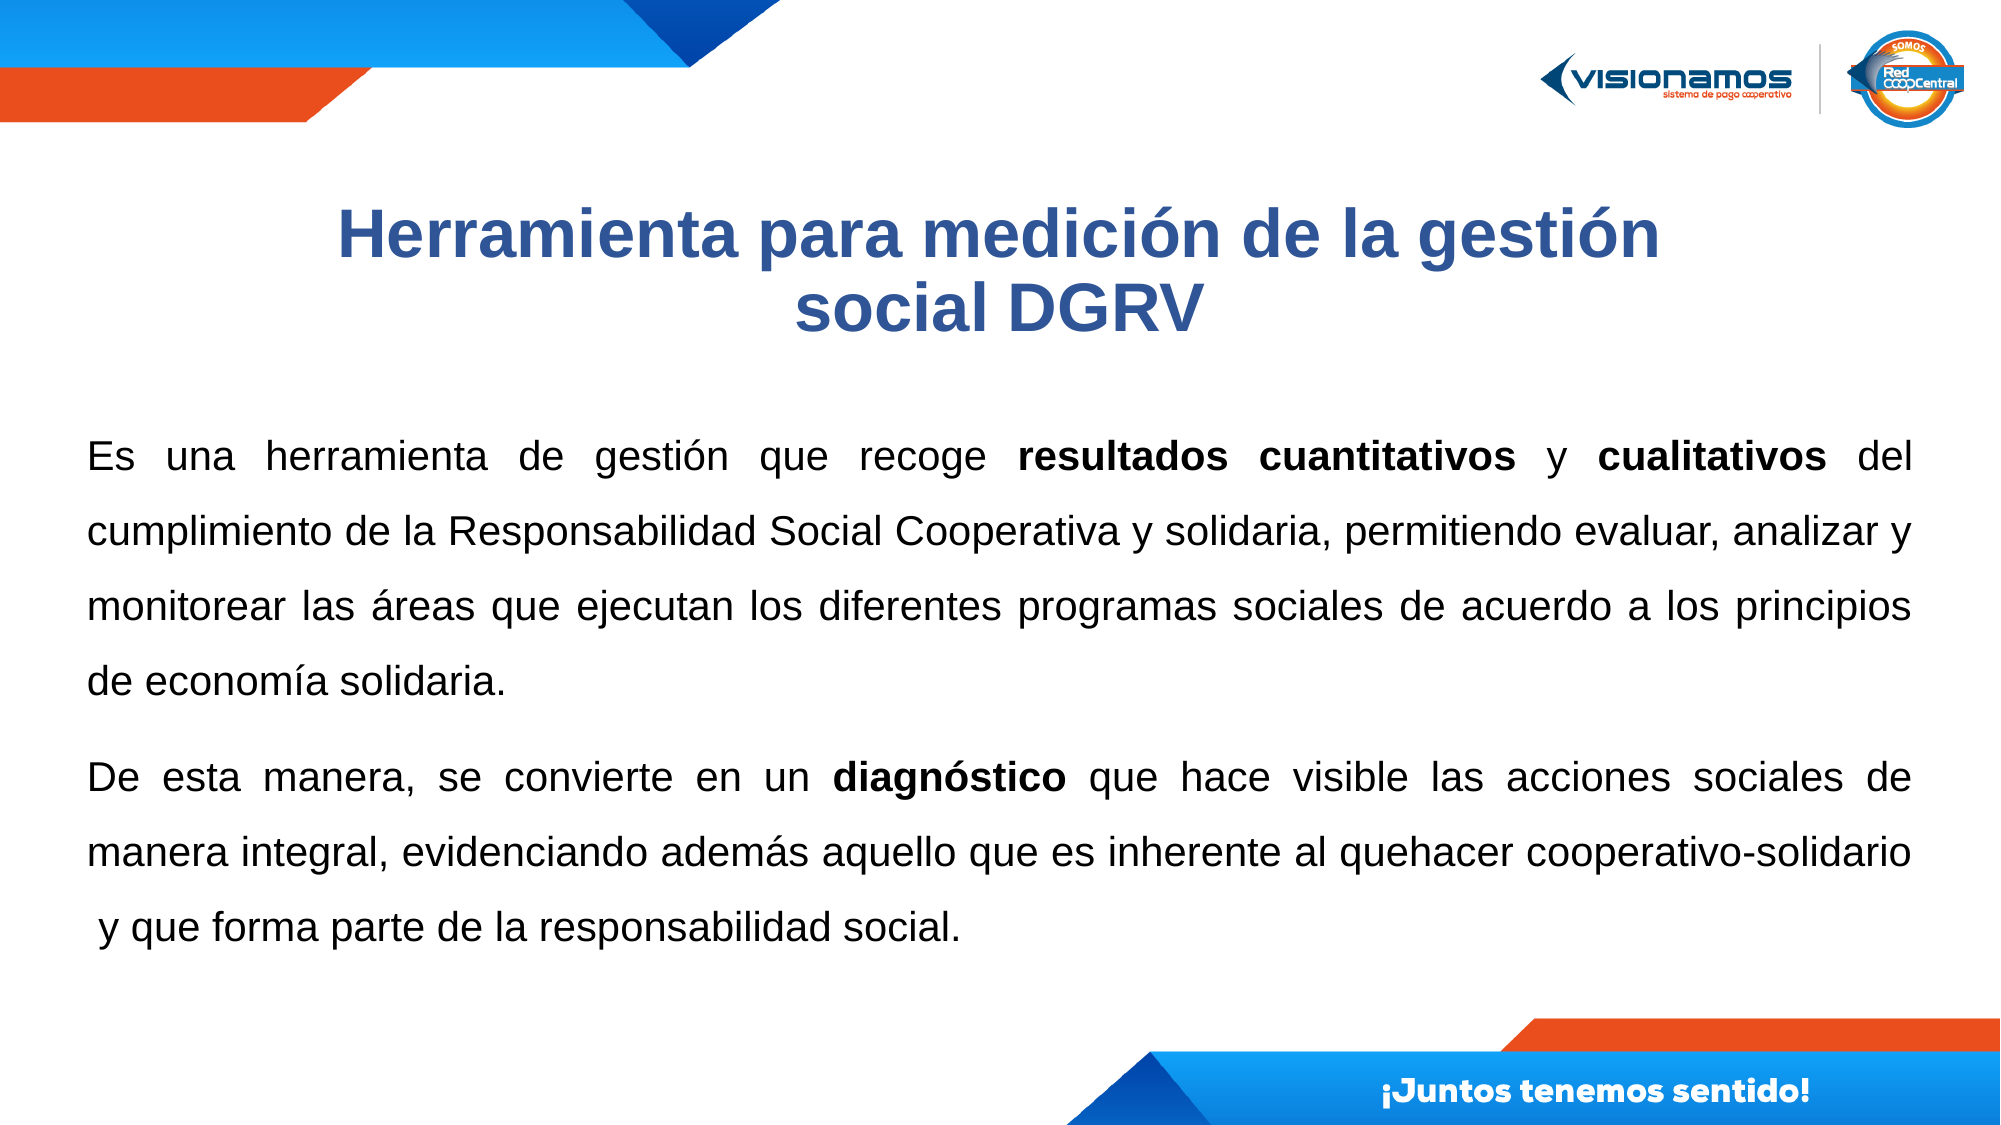

# Herramienta para medición de la gestión social DGRV
Es una herramienta de gestión que recoge resultados cuantitativos y cualitativos del cumplimiento de la Responsabilidad Social Cooperativa y solidaria, permitiendo evaluar, analizar y monitorear las áreas que ejecutan los diferentes programas sociales de acuerdo a los principios de economía solidaria.
De esta manera, se convierte en un diagnóstico que hace visible las acciones sociales de manera integral, evidenciando además aquello que es inherente al quehacer cooperativo-solidario  y que forma parte de la responsabilidad social.